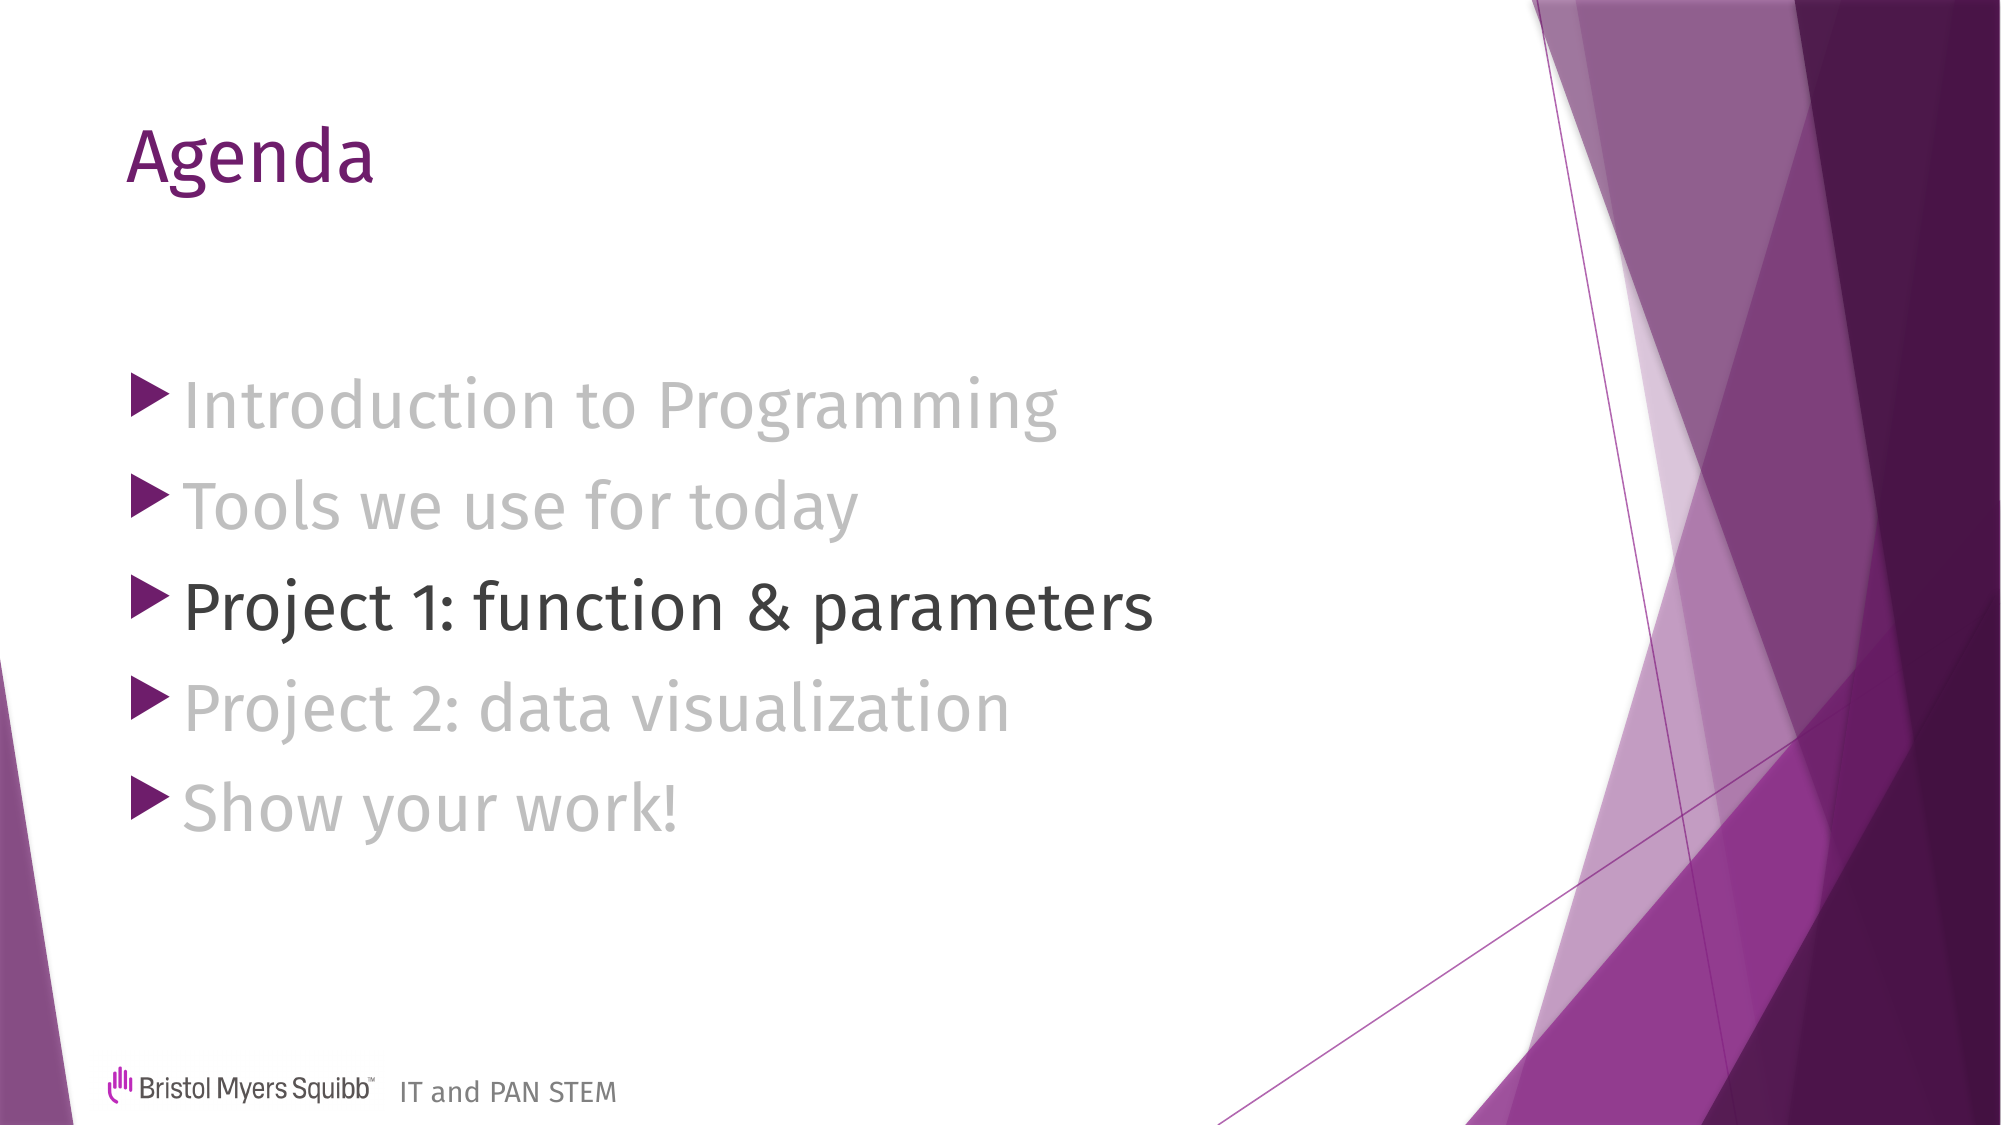

# Agenda
Introduction to Programming
Tools we use for today
Project 1: function & parameters
Project 2: data visualization
Show your work!